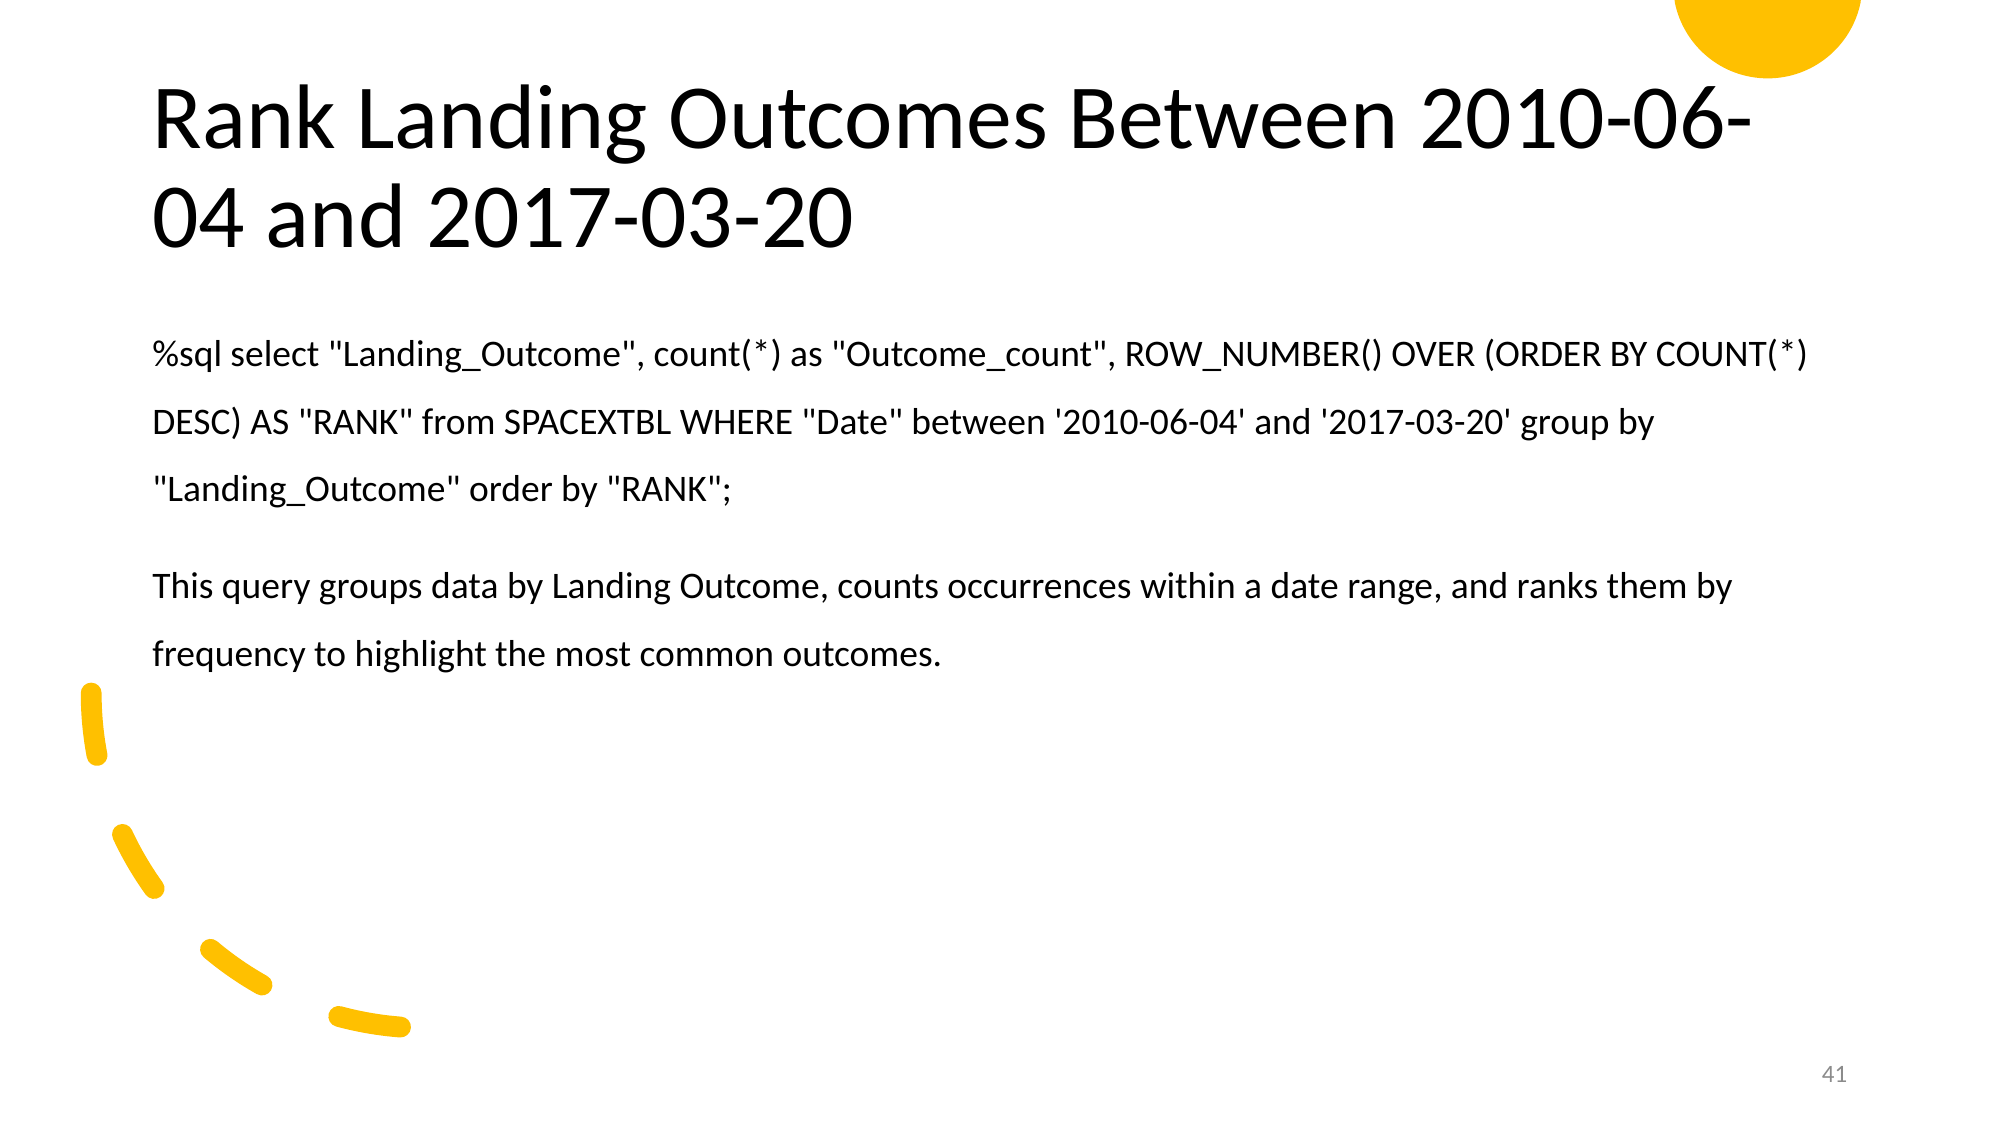

Rank Landing Outcomes Between 2010-06-04 and 2017-03-20
%sql select "Landing_Outcome", count(*) as "Outcome_count", ROW_NUMBER() OVER (ORDER BY COUNT(*) DESC) AS "RANK" from SPACEXTBL WHERE "Date" between '2010-06-04' and '2017-03-20' group by "Landing_Outcome" order by "RANK";
This query groups data by Landing Outcome, counts occurrences within a date range, and ranks them by frequency to highlight the most common outcomes.

41